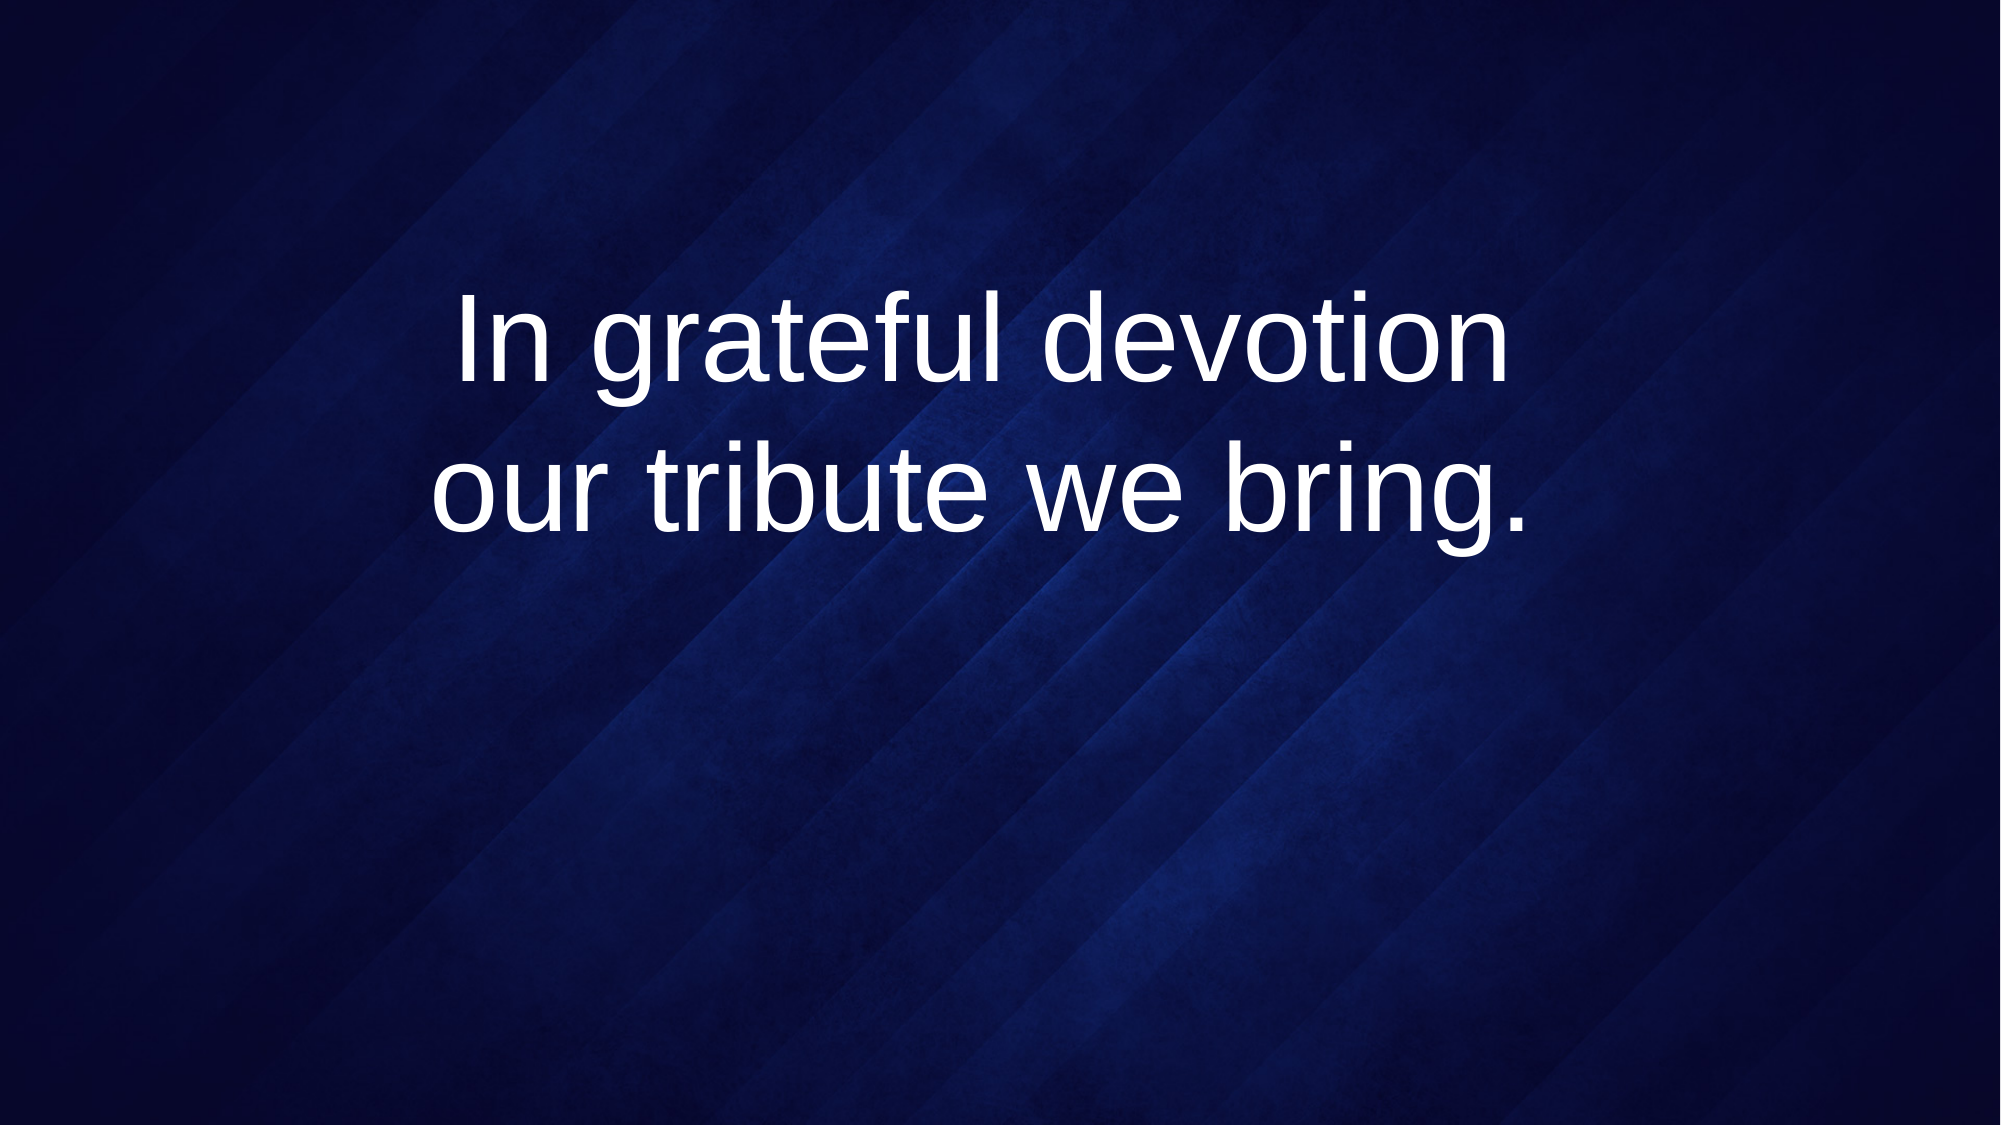

# In grateful devotion our tribute we bring.